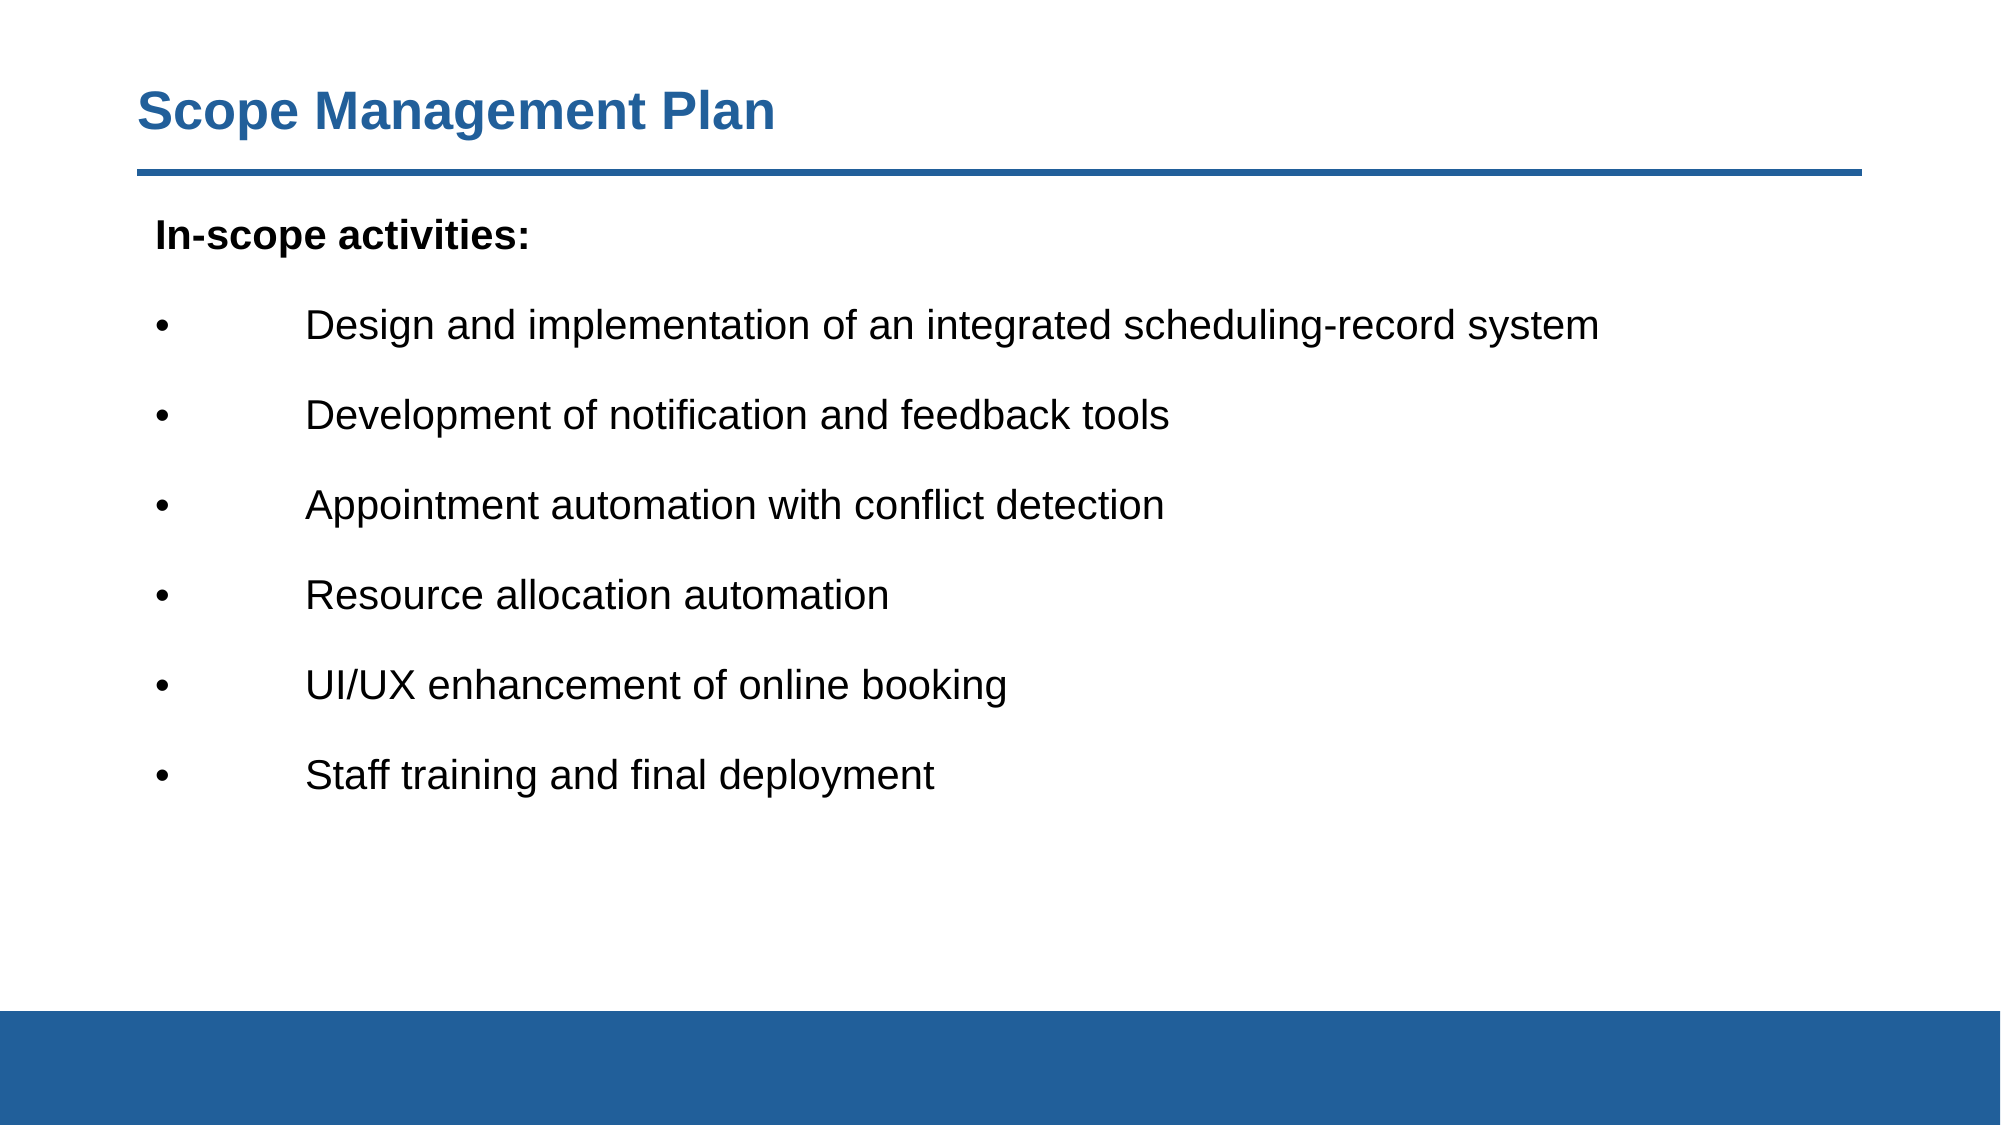

# Scope Management Plan
In-scope activities:
•	Design and implementation of an integrated scheduling-record system
•	Development of notification and feedback tools
•	Appointment automation with conflict detection
•	Resource allocation automation
•	UI/UX enhancement of online booking
•	Staff training and final deployment